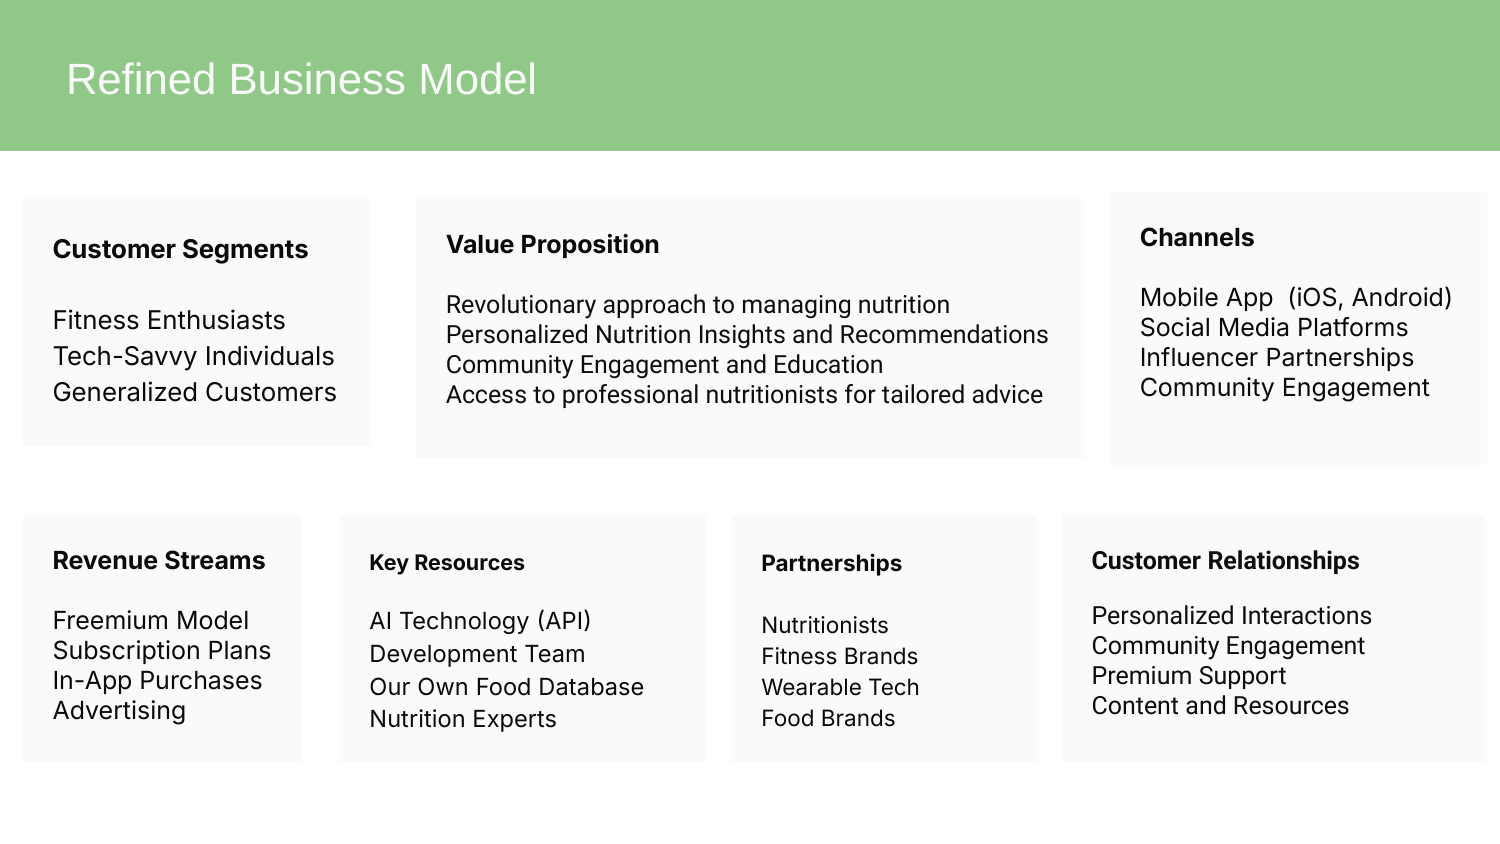

# Refined Business Model
Channels

Mobile App  (iOS, Android)
Social Media Platforms Influencer Partnerships
Community Engagement
Customer Segments

Fitness Enthusiasts
Tech-Savvy Individuals
Generalized Customers
Value Proposition

Revolutionary approach to managing nutrition
Personalized Nutrition Insights and Recommendations
Community Engagement and Education
Access to professional nutritionists for tailored advice
Revenue Streams

Freemium Model
Subscription Plans
In-App Purchases
Advertising
Key Resources

AI Technology (API)
Development Team
Our Own Food Database
Nutrition Experts
Partnerships

Nutritionists
Fitness Brands Wearable Tech
Food Brands
Customer Relationships
Personalized Interactions
Community Engagement
Premium Support
Content and Resources